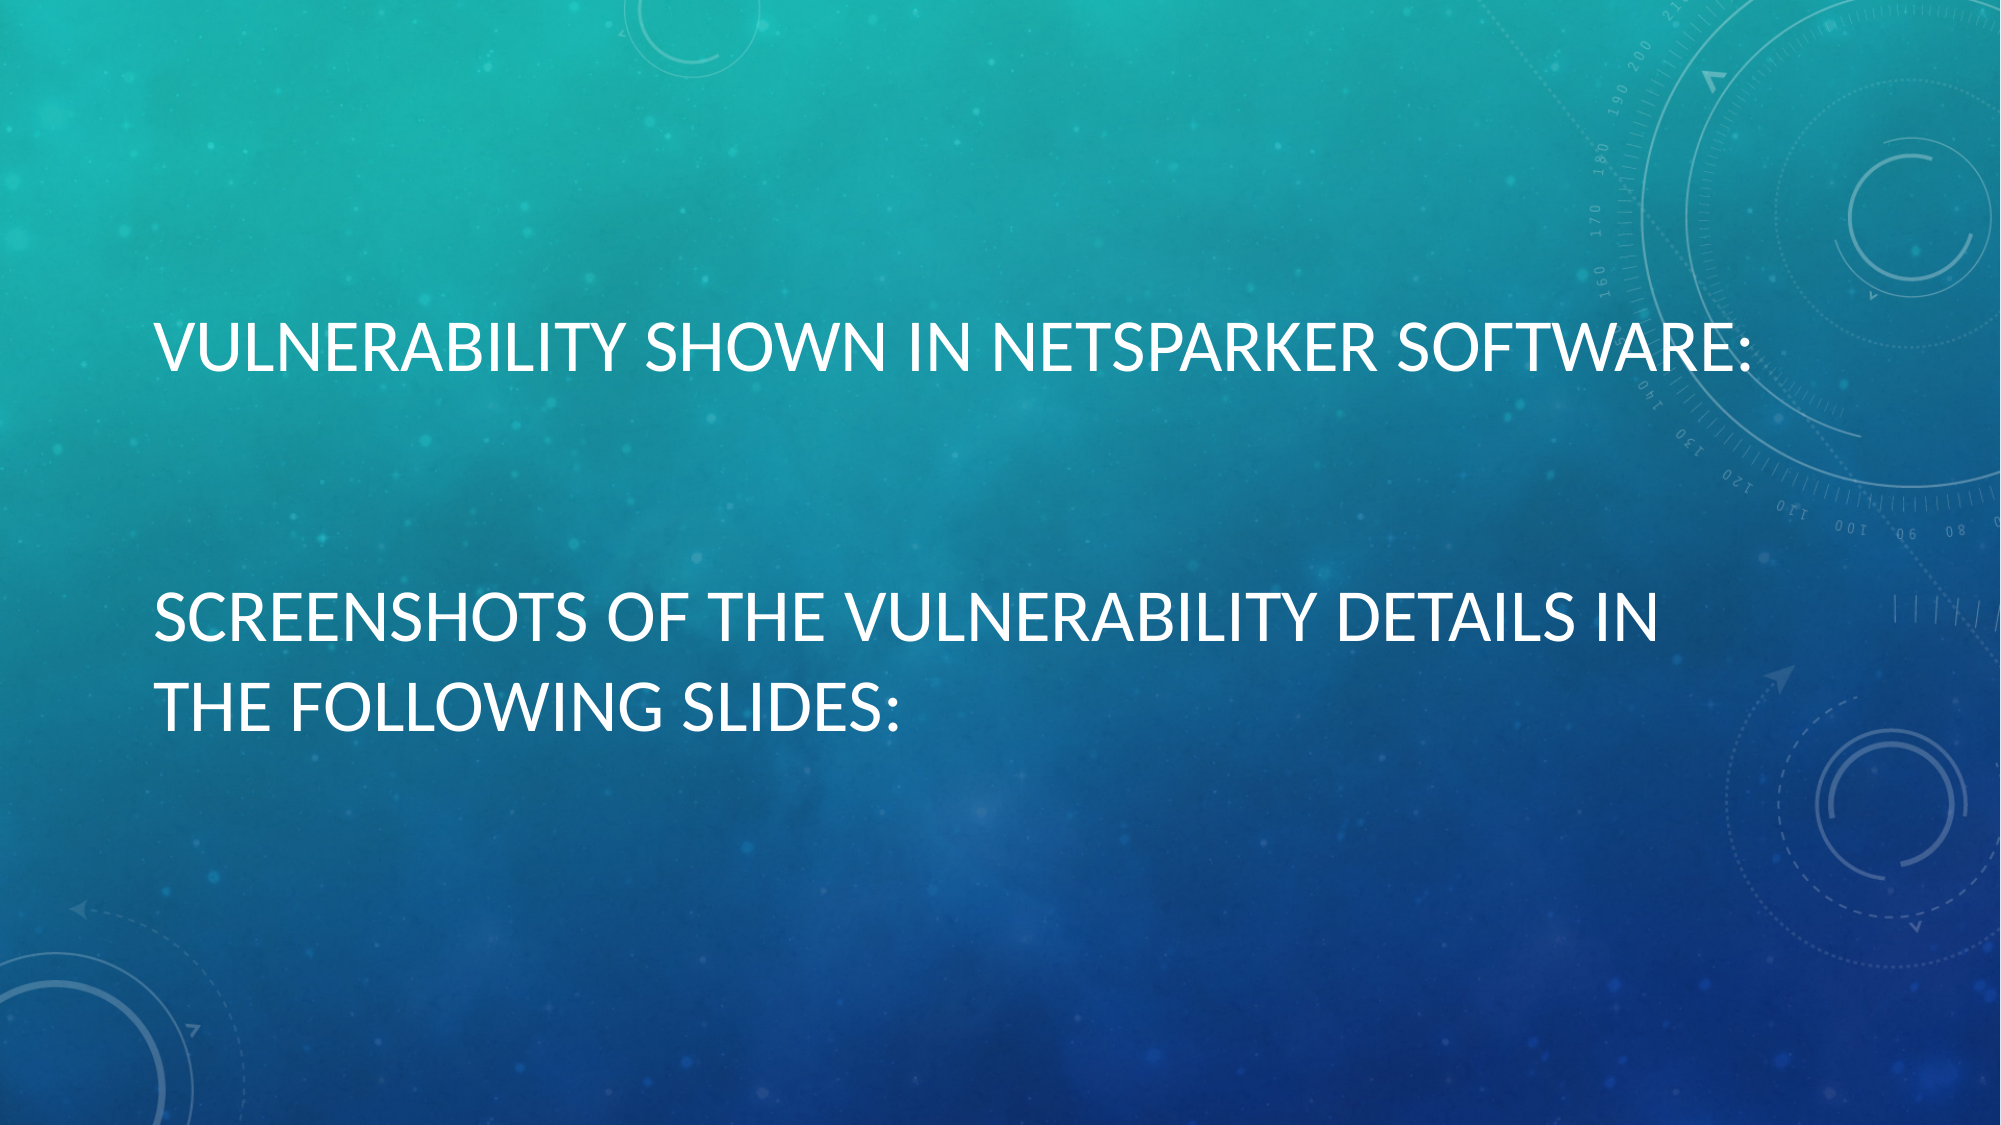

# Vulnerability shown in netsparker software: Screenshots of the vulnerability details in the following slides: